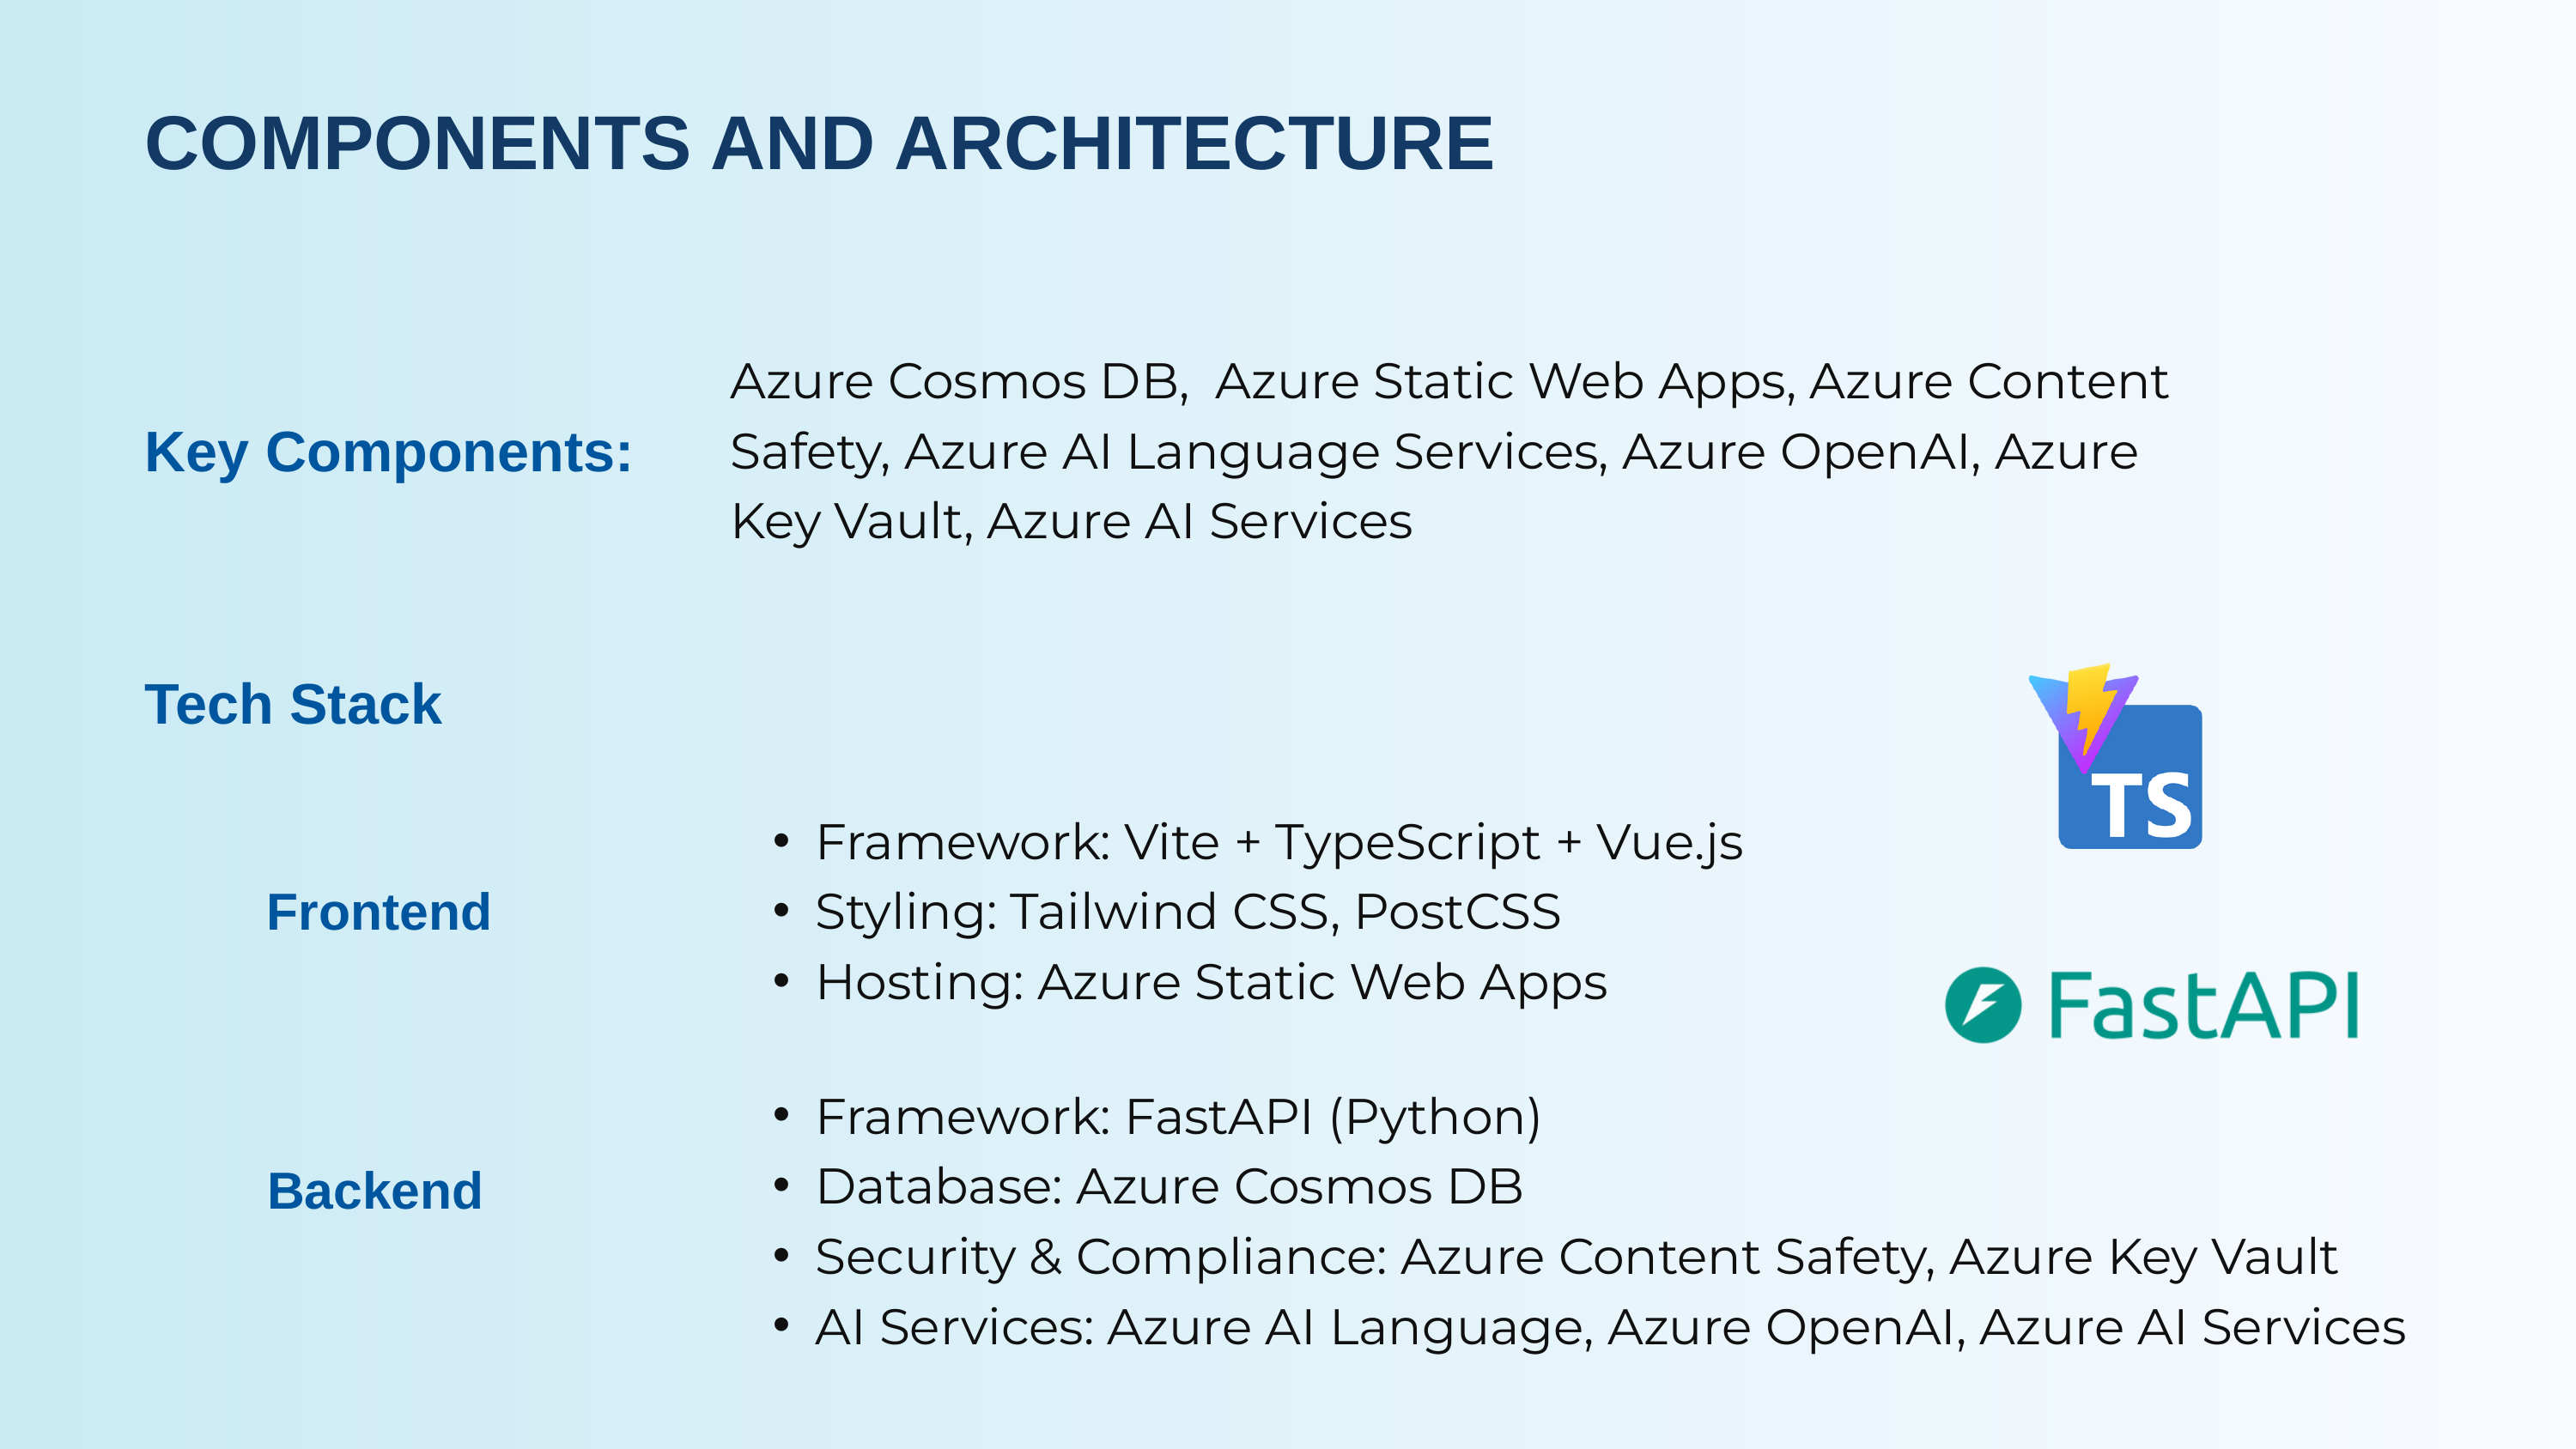

COMPONENTS AND ARCHITECTURE
Azure Cosmos DB,  Azure Static Web Apps, Azure Content Safety, Azure AI Language Services, Azure OpenAI, Azure Key Vault, Azure AI Services
Key Components:
Tech Stack

Framework: Vite + TypeScript + Vue.js
Styling: Tailwind CSS, PostCSS
Hosting: Azure Static Web Apps
Frontend

Framework: FastAPI (Python)
Database: Azure Cosmos DB
Security & Compliance: Azure Content Safety, Azure Key Vault
AI Services: Azure AI Language, Azure OpenAI, Azure AI Services
Backend